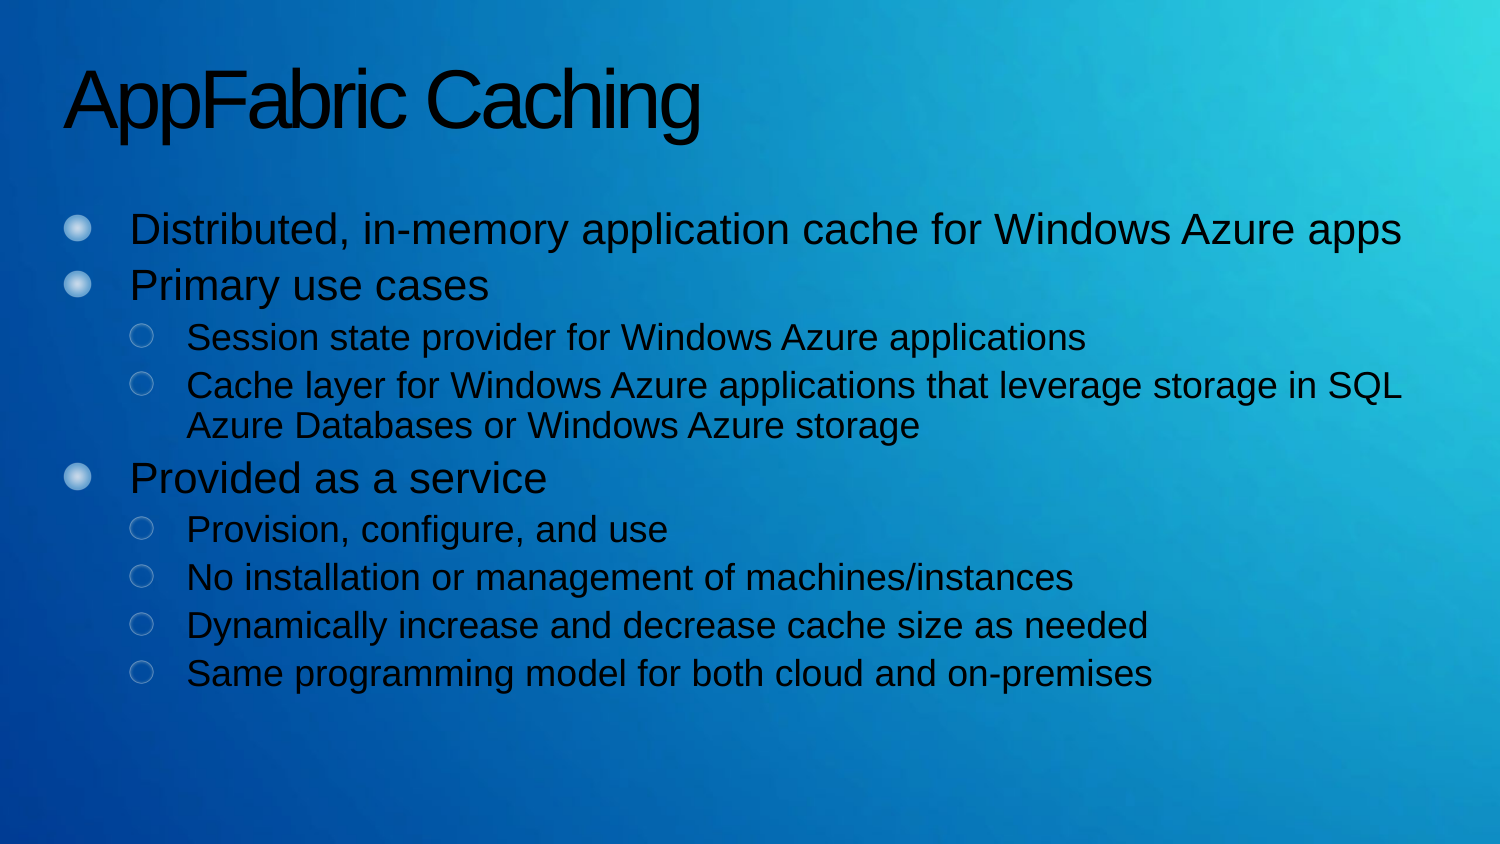

# AppFabric Caching
Distributed, in-memory application cache for Windows Azure apps
Primary use cases
Session state provider for Windows Azure applications
Cache layer for Windows Azure applications that leverage storage in SQL Azure Databases or Windows Azure storage
Provided as a service
Provision, configure, and use
No installation or management of machines/instances
Dynamically increase and decrease cache size as needed
Same programming model for both cloud and on-premises